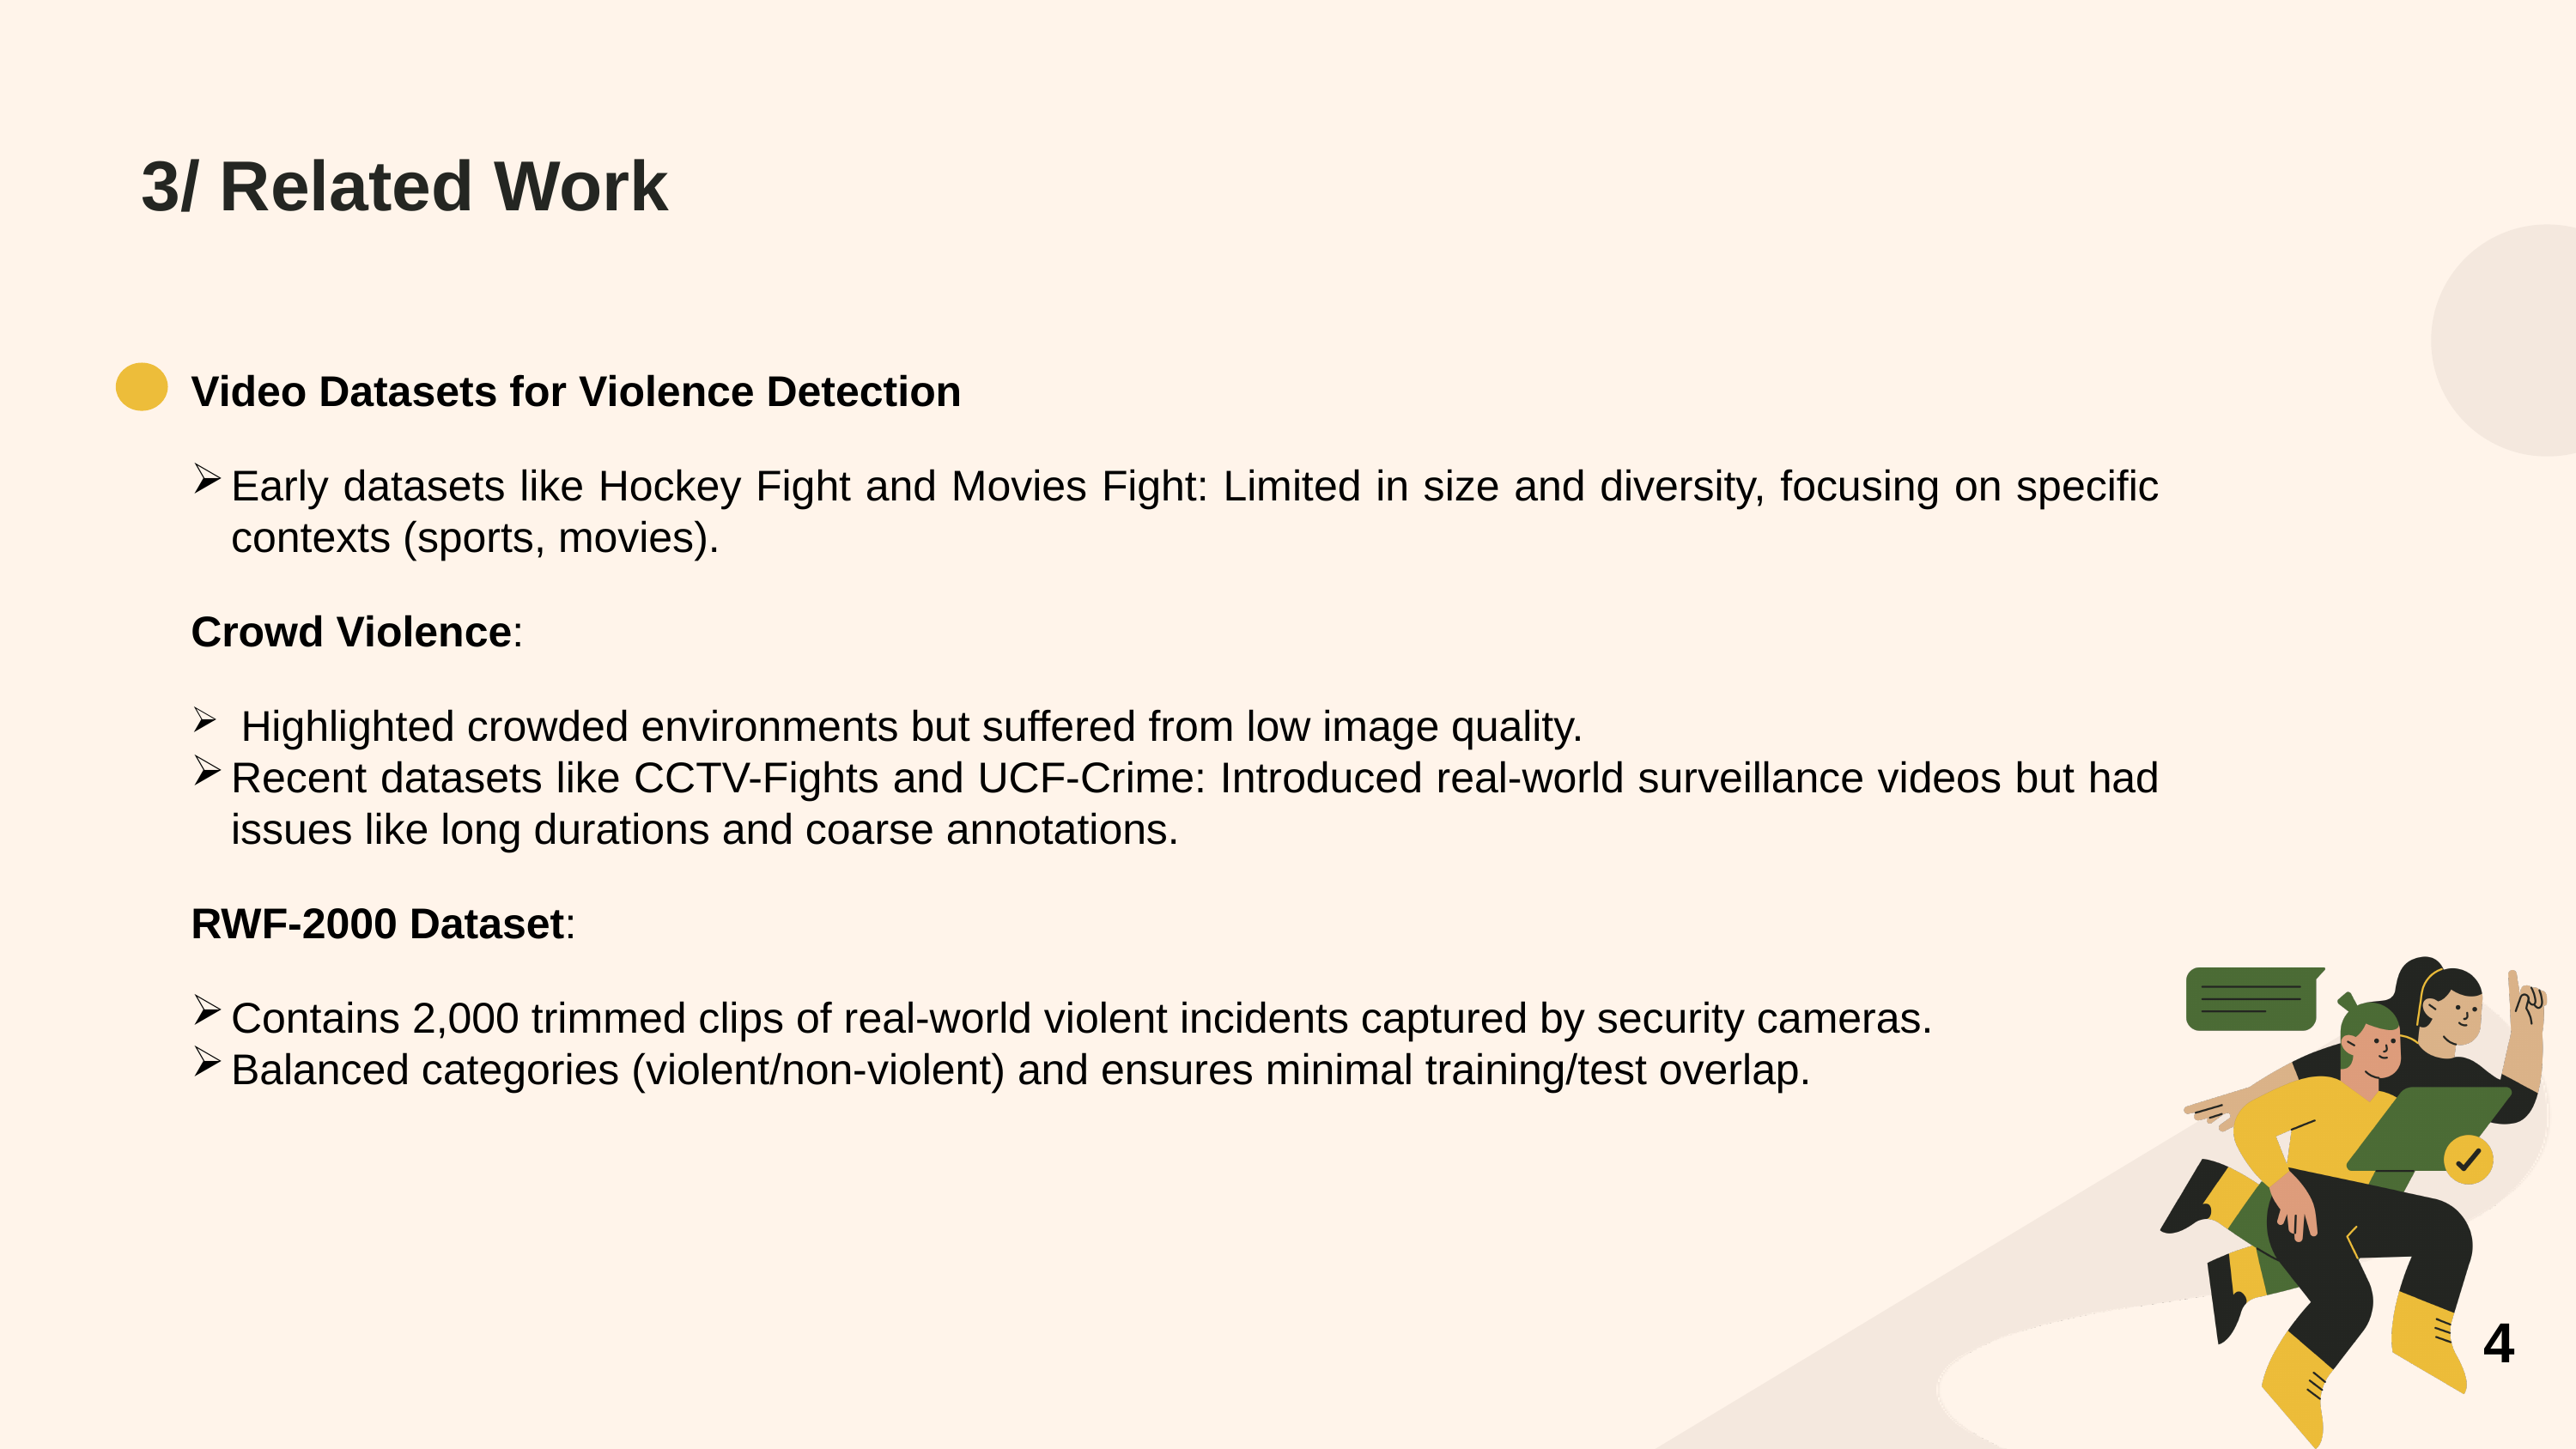

3/ Related Work

Video Datasets for Violence Detection

Early datasets like Hockey Fight and Movies Fight: Limited in size and diversity, focusing on specific contexts (sports, movies).

Crowd Violence:

 Highlighted crowded environments but suffered from low image quality.
Recent datasets like CCTV-Fights and UCF-Crime: Introduced real-world surveillance videos but had issues like long durations and coarse annotations.

RWF-2000 Dataset:

Contains 2,000 trimmed clips of real-world violent incidents captured by security cameras.
Balanced categories (violent/non-violent) and ensures minimal training/test overlap.

4